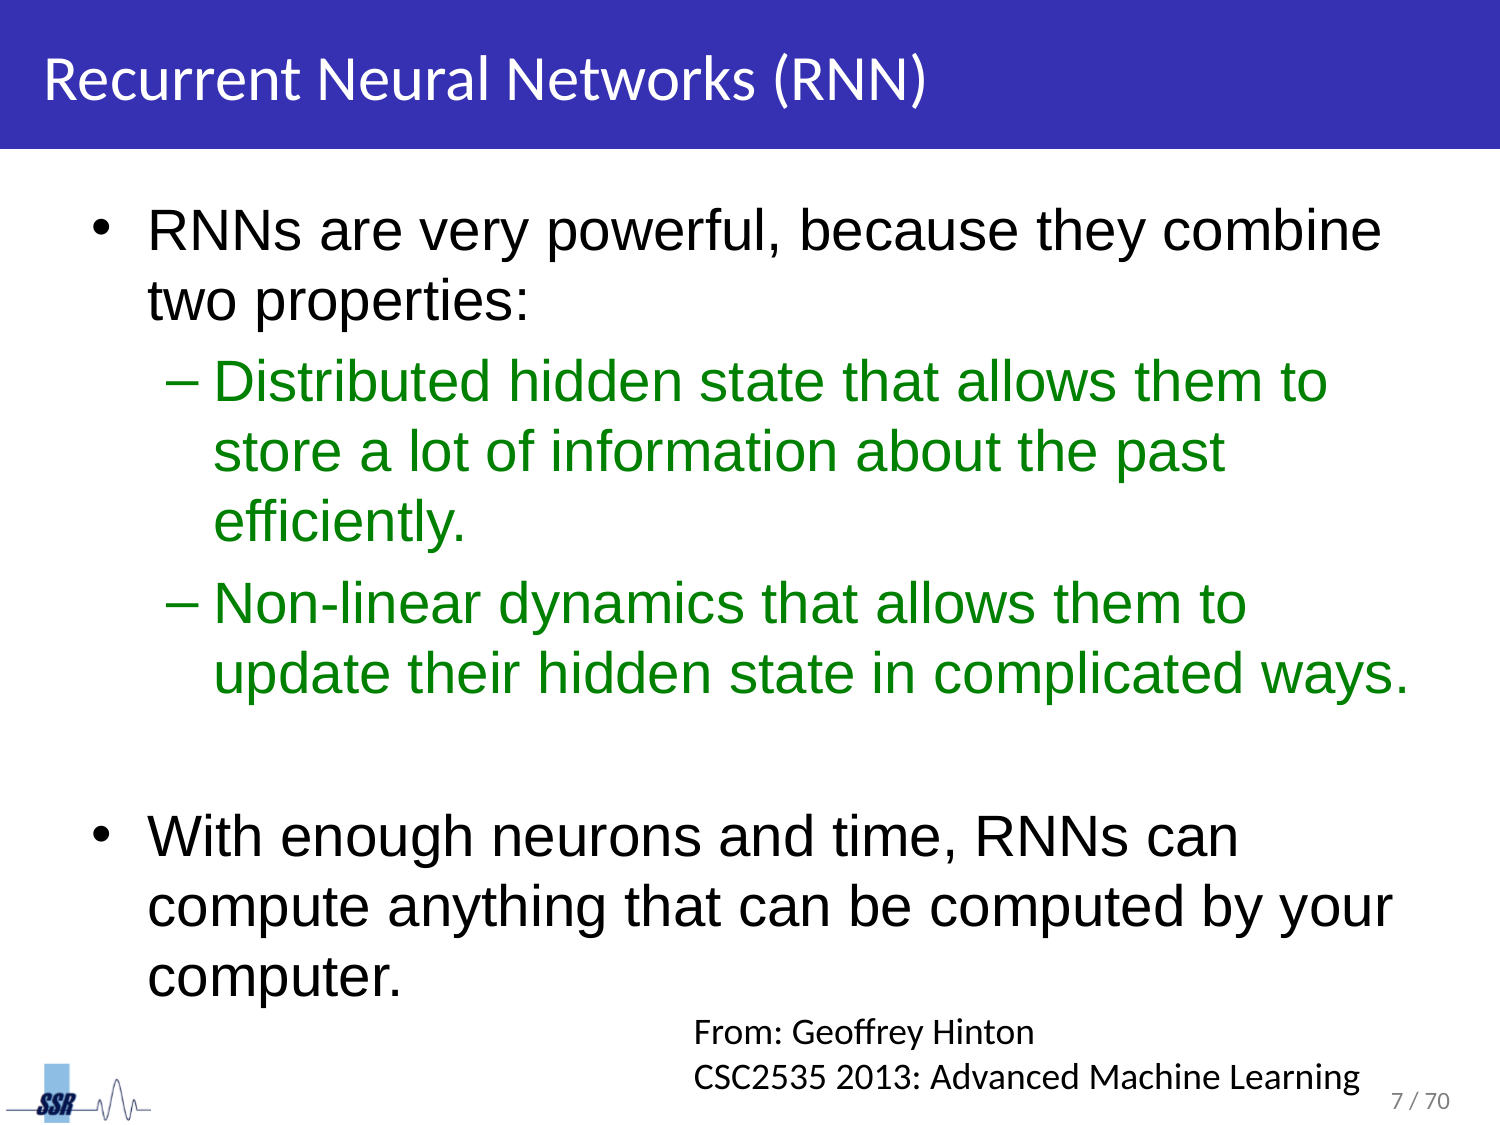

# Recurrent Neural Networks (RNN)
RNNs are very powerful, because they combine two properties:
Distributed hidden state that allows them to store a lot of information about the past efficiently.
Non-linear dynamics that allows them to update their hidden state in complicated ways.

With enough neurons and time, RNNs can compute anything that can be computed by your computer.
From: Geoffrey Hinton
CSC2535 2013: Advanced Machine Learning